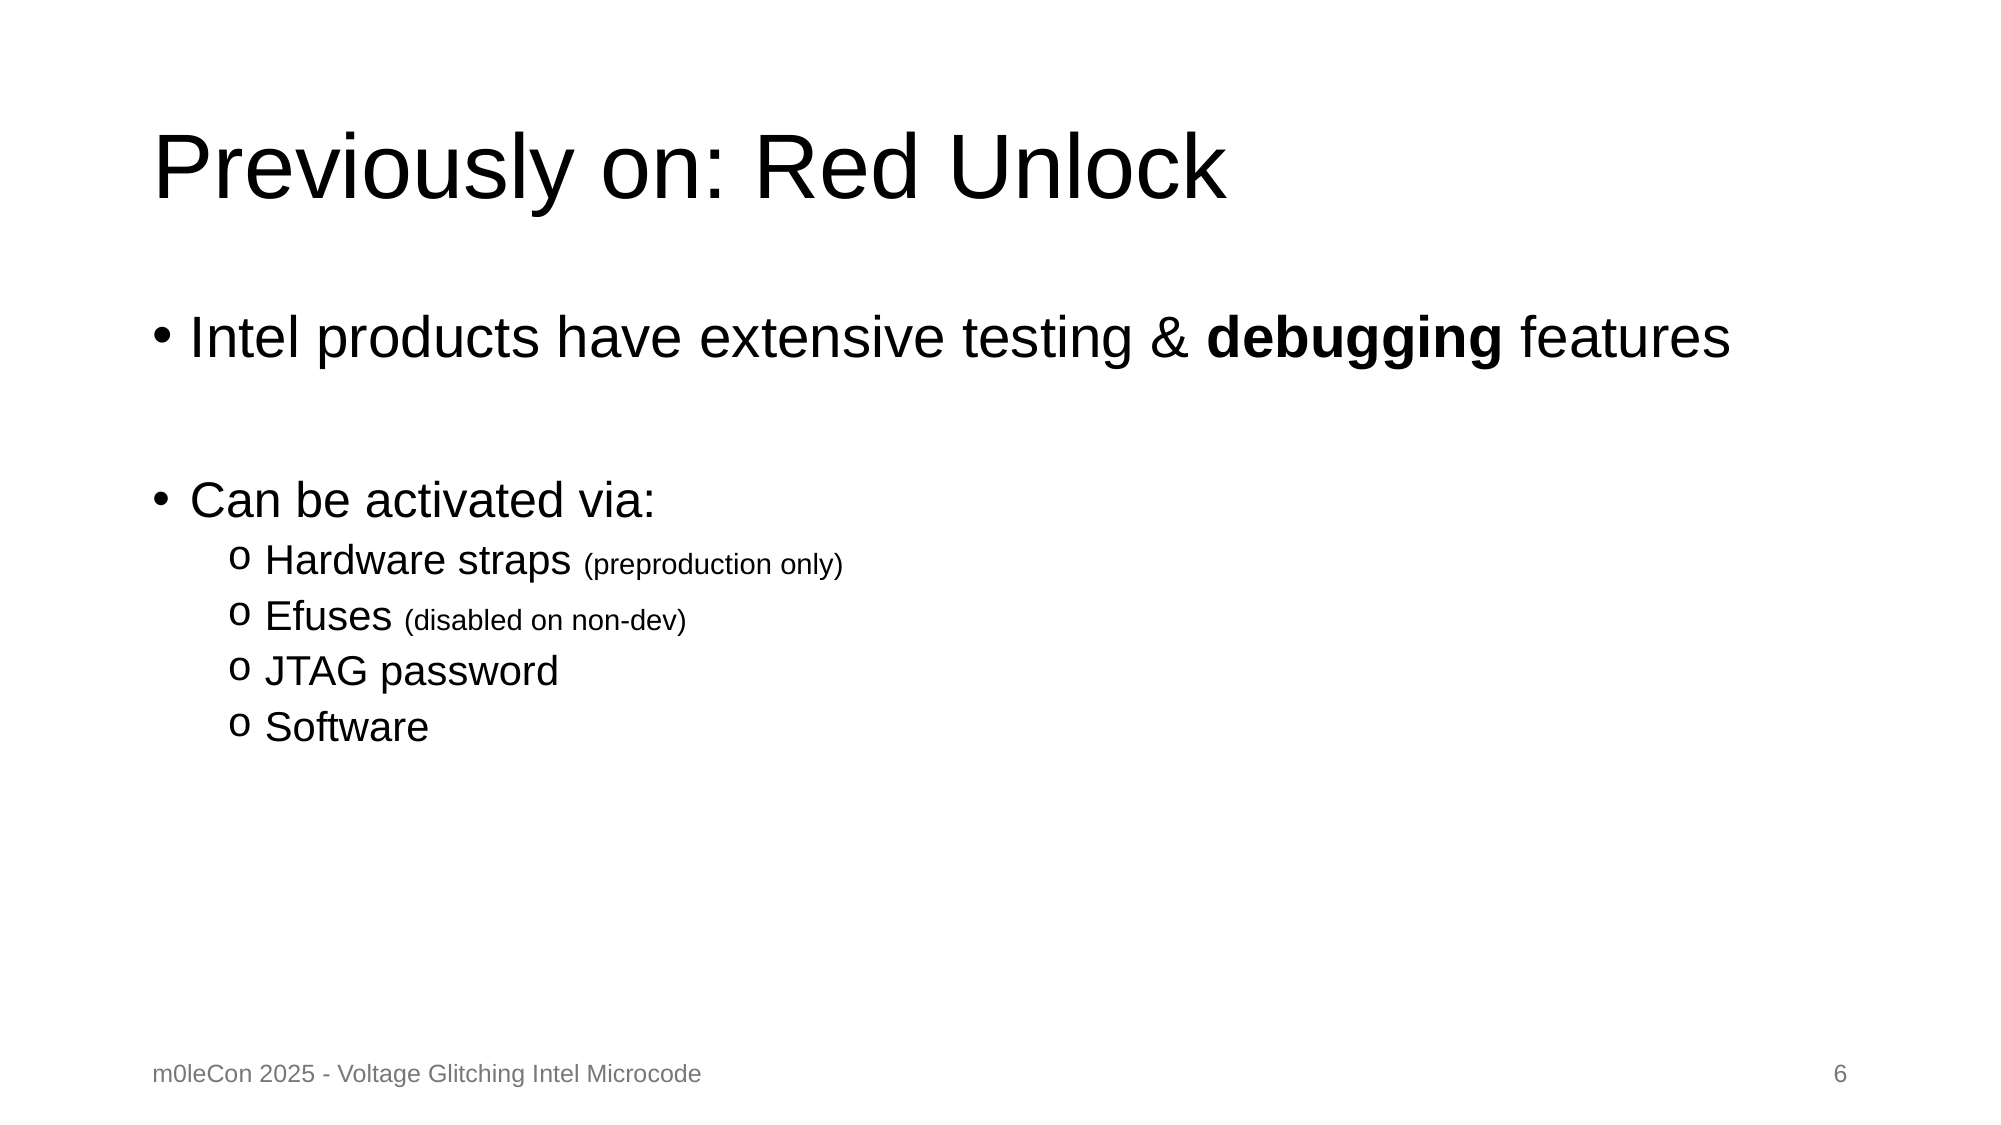

# Previously on: Red Unlock
Intel products have extensive testing & debugging features

Can be activated via:
Hardware straps (preproduction only)
Efuses (disabled on non-dev)
JTAG password
Software
m0leCon 2025 - Voltage Glitching Intel Microcode
6